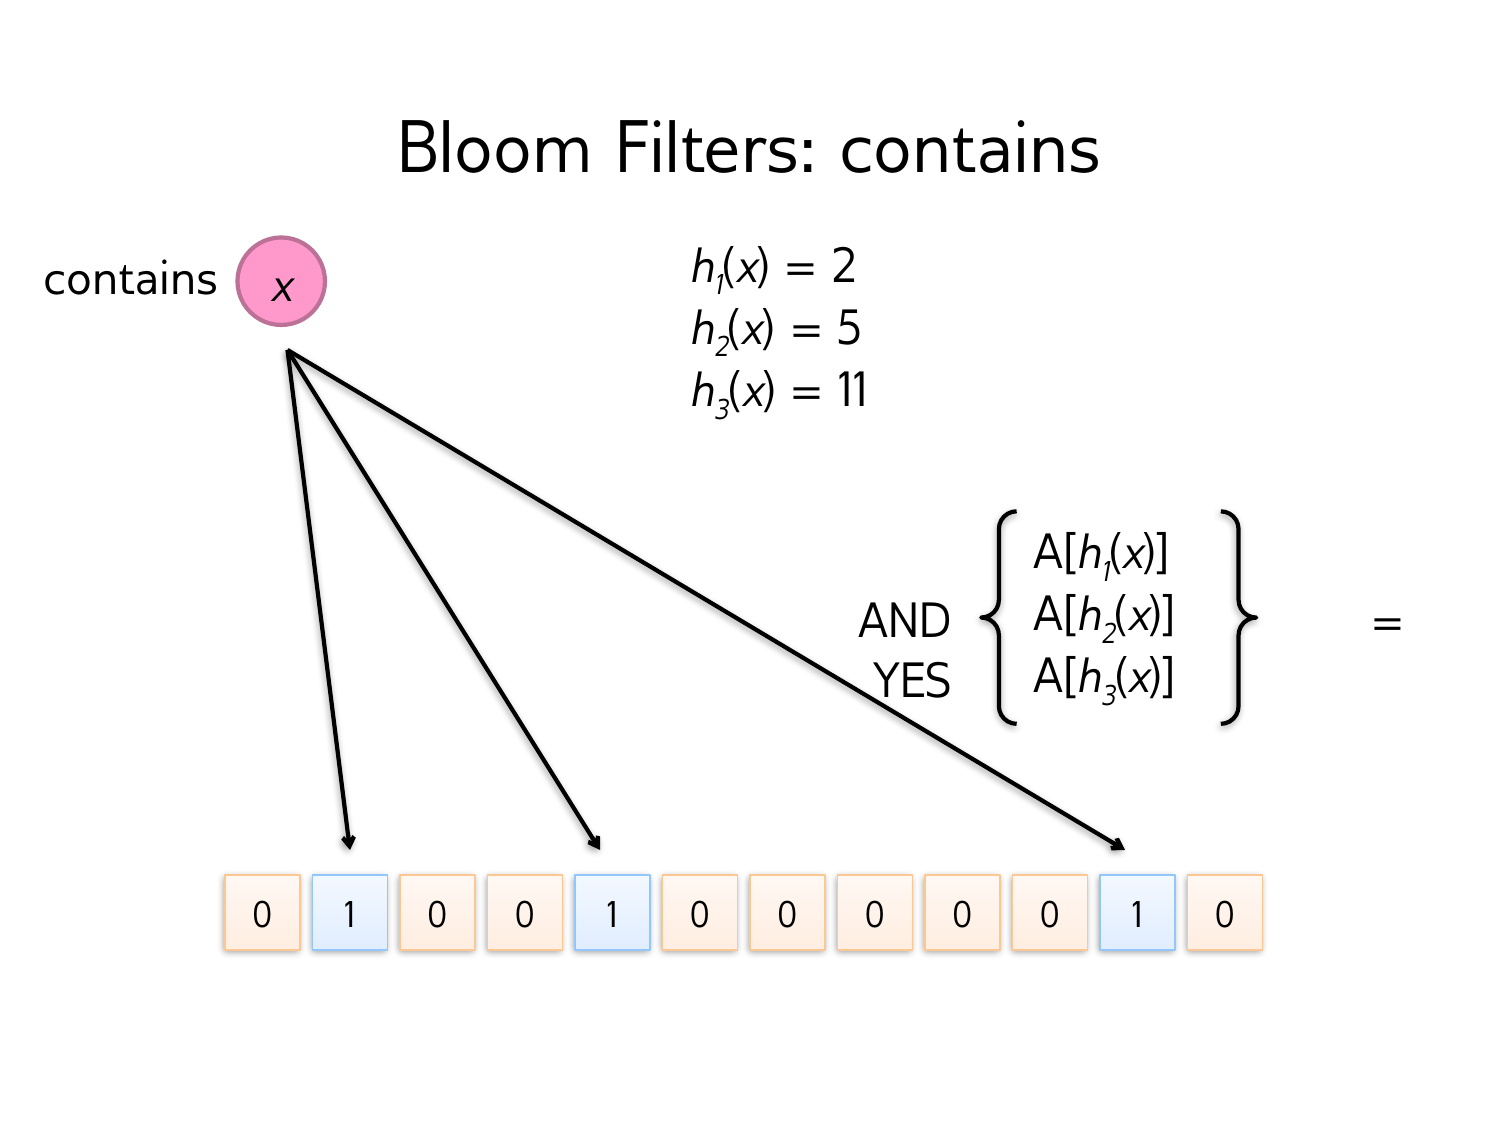

Bloom Filters: contains
h1(x) = 2
contains
x
h2(x) = 5
h3(x) = 11

A[h1(x)]
A[h2(x)]
AND                            =  YES
A[h3(x)]
0
1
0
0
1
0
0
0
0
0
1
0